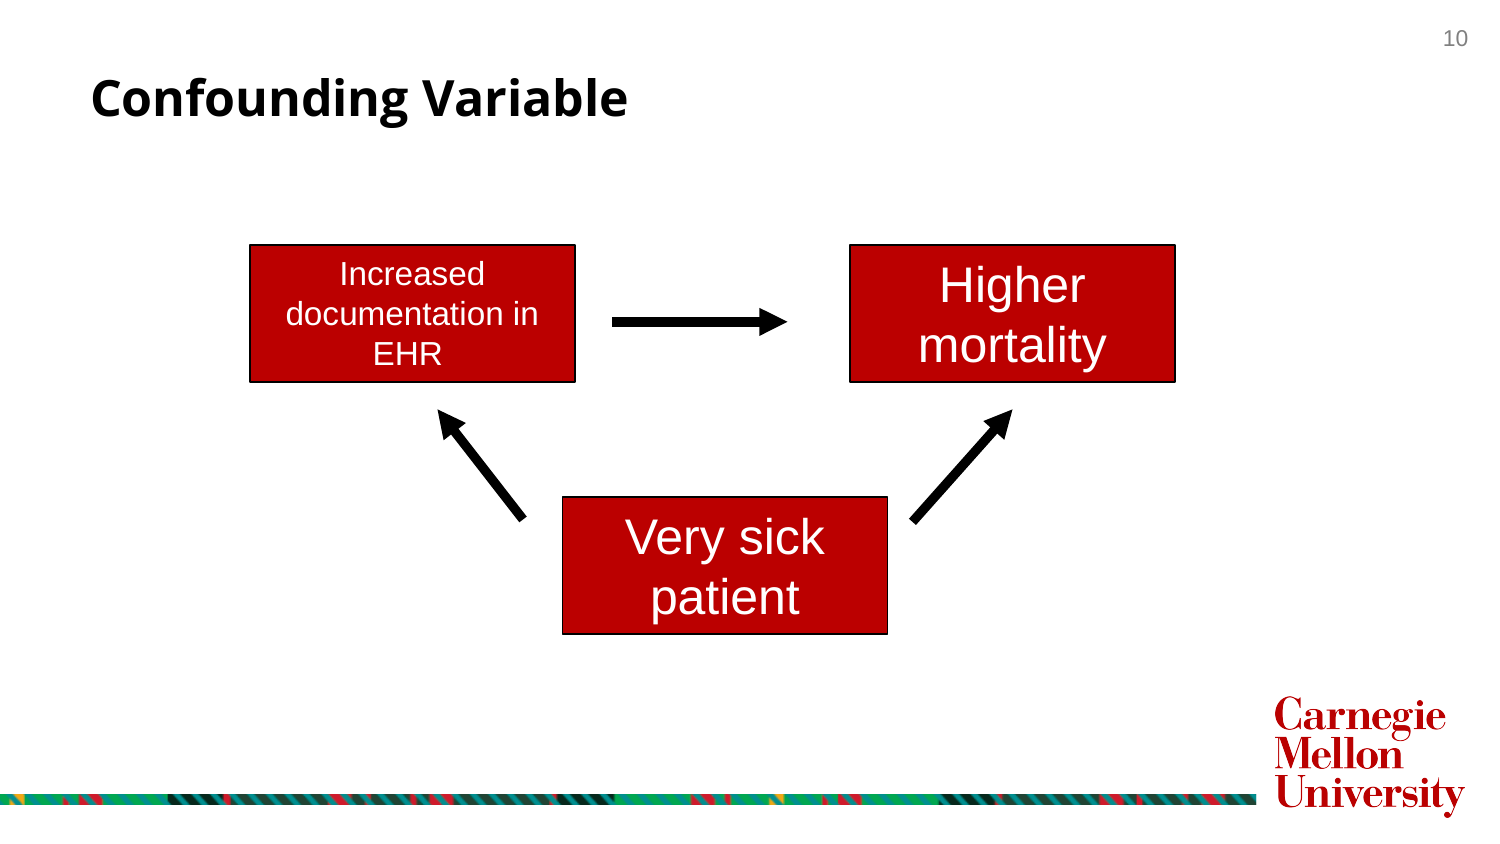

# Confounding Variable
Increased documentation in EHR
Higher mortality
Very sick patient